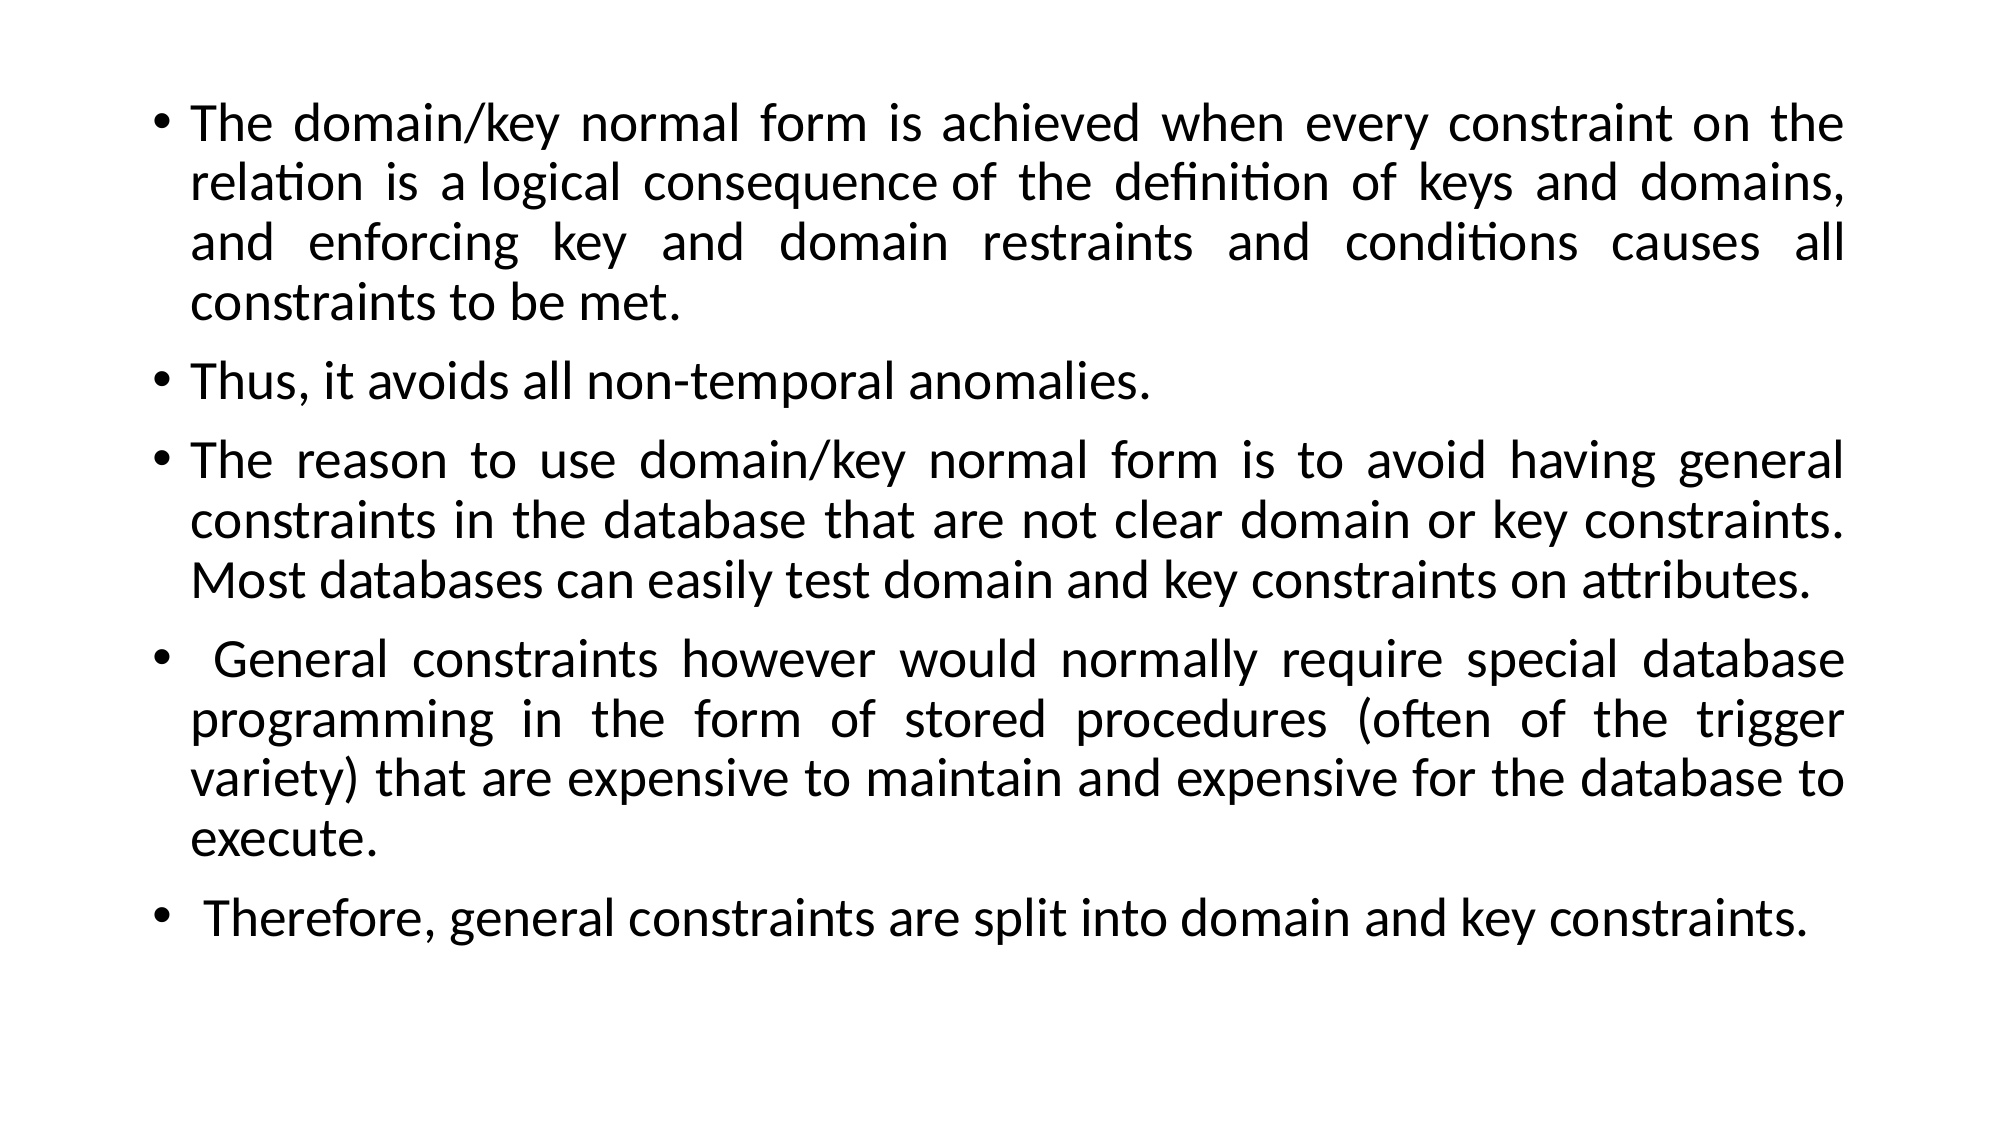

The domain/key normal form is achieved when every constraint on the relation is a logical consequence of the definition of keys and domains, and enforcing key and domain restraints and conditions causes all constraints to be met.
Thus, it avoids all non-temporal anomalies.
The reason to use domain/key normal form is to avoid having general constraints in the database that are not clear domain or key constraints. Most databases can easily test domain and key constraints on attributes.
 General constraints however would normally require special database programming in the form of stored procedures (often of the trigger variety) that are expensive to maintain and expensive for the database to execute.
 Therefore, general constraints are split into domain and key constraints.